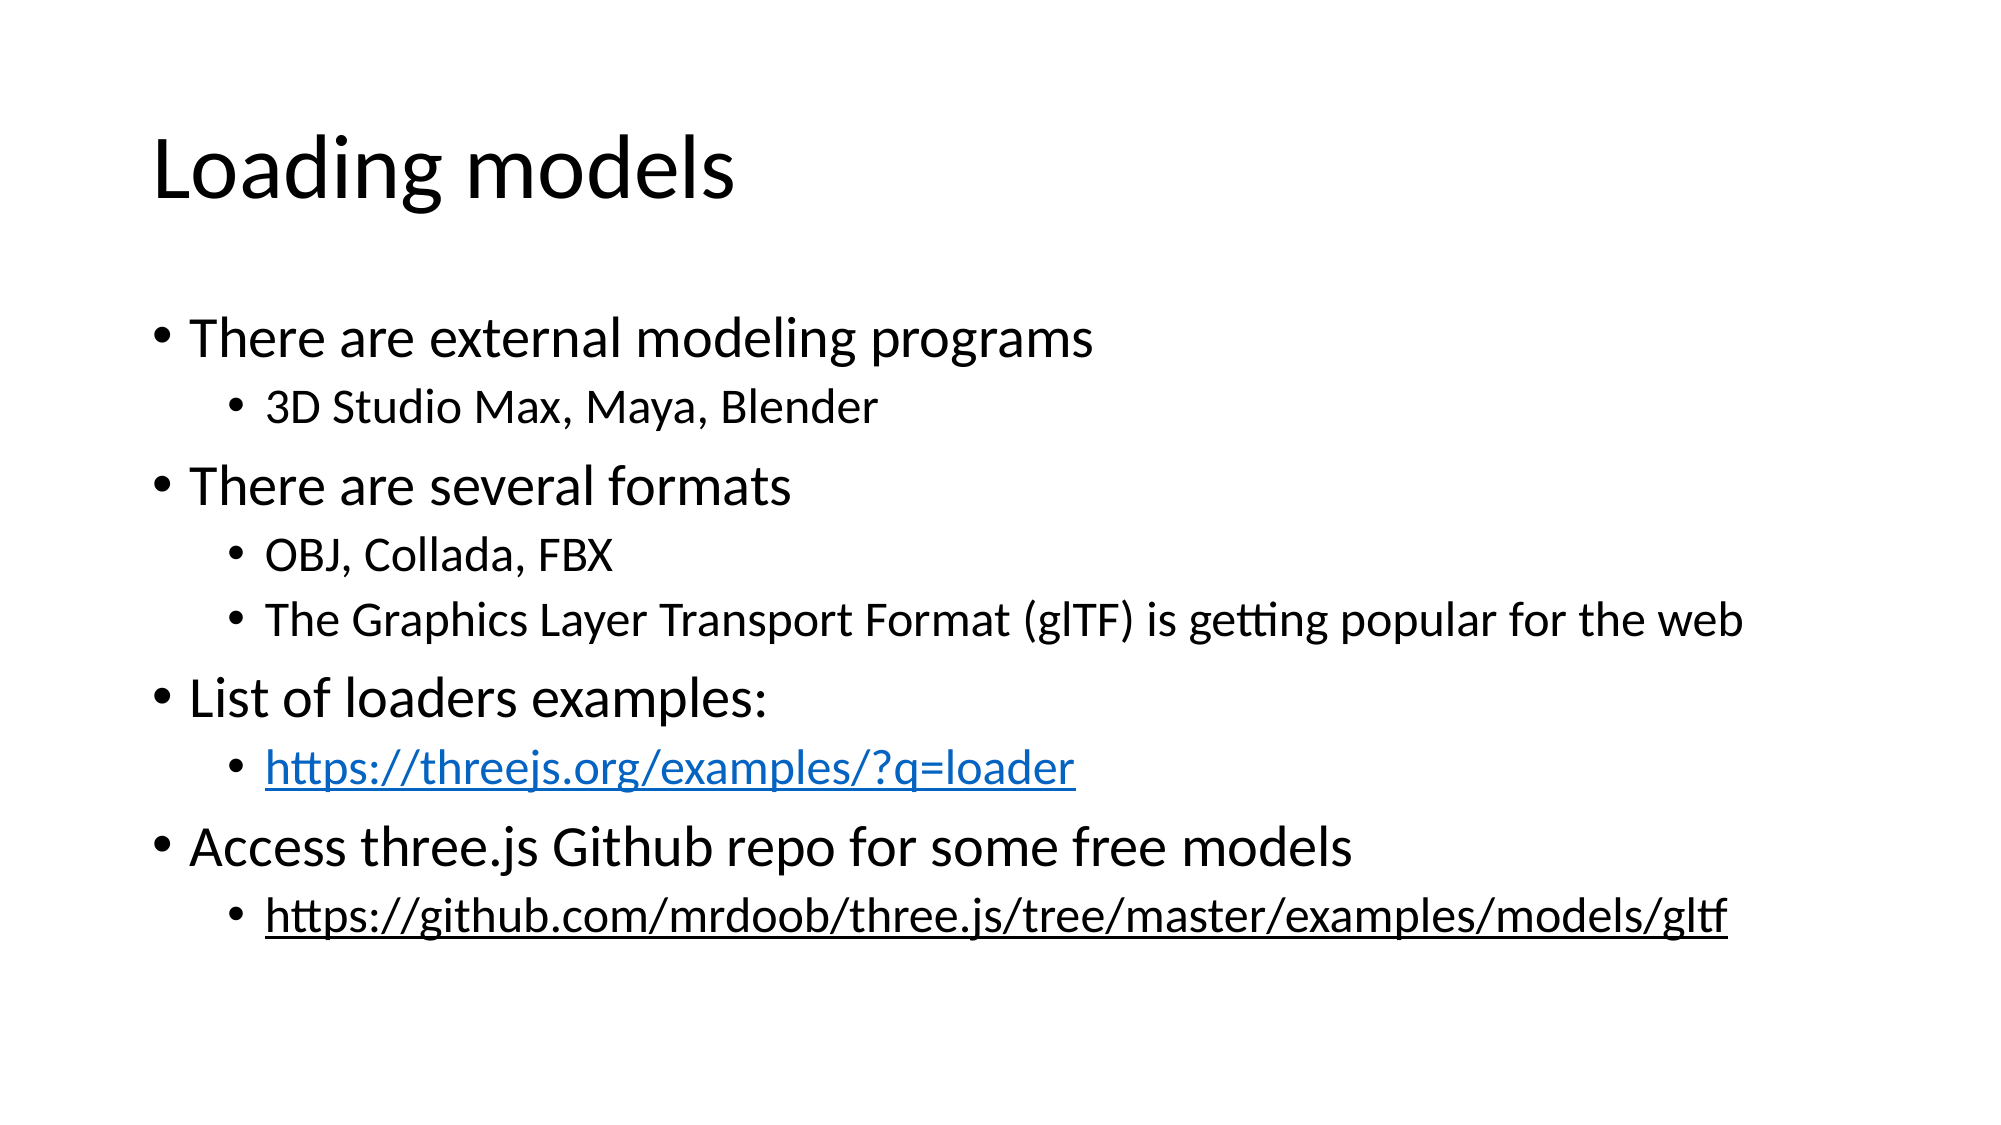

# Loading models
There are external modeling programs
3D Studio Max, Maya, Blender
There are several formats
OBJ, Collada, FBX
The Graphics Layer Transport Format (glTF) is getting popular for the web
List of loaders examples:
https://threejs.org/examples/?q=loader
Access three.js Github repo for some free models
https://github.com/mrdoob/three.js/tree/master/examples/models/gltf